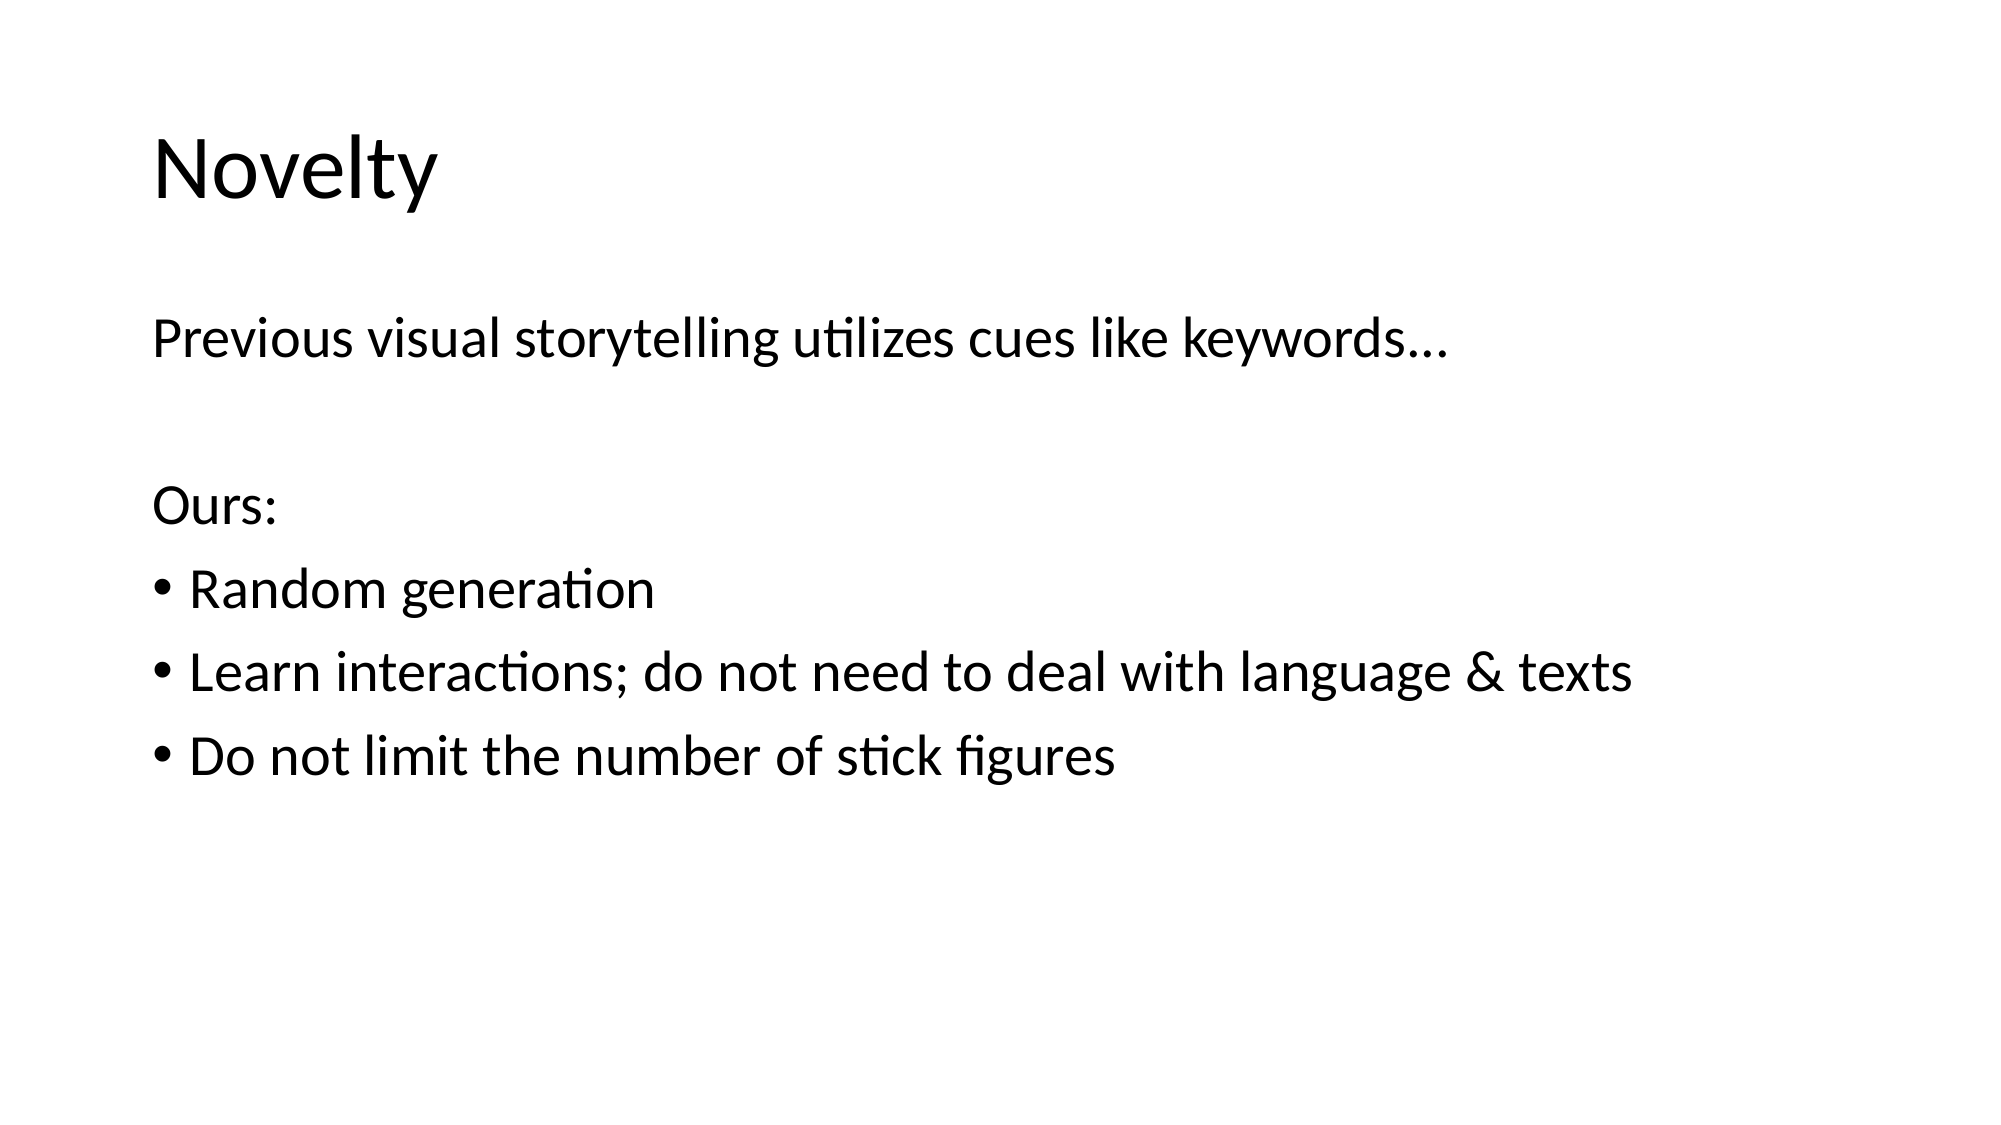

# Novelty
Previous visual storytelling utilizes cues like keywords...

Ours:
Random generation
Learn interactions; do not need to deal with language & texts
Do not limit the number of stick figures